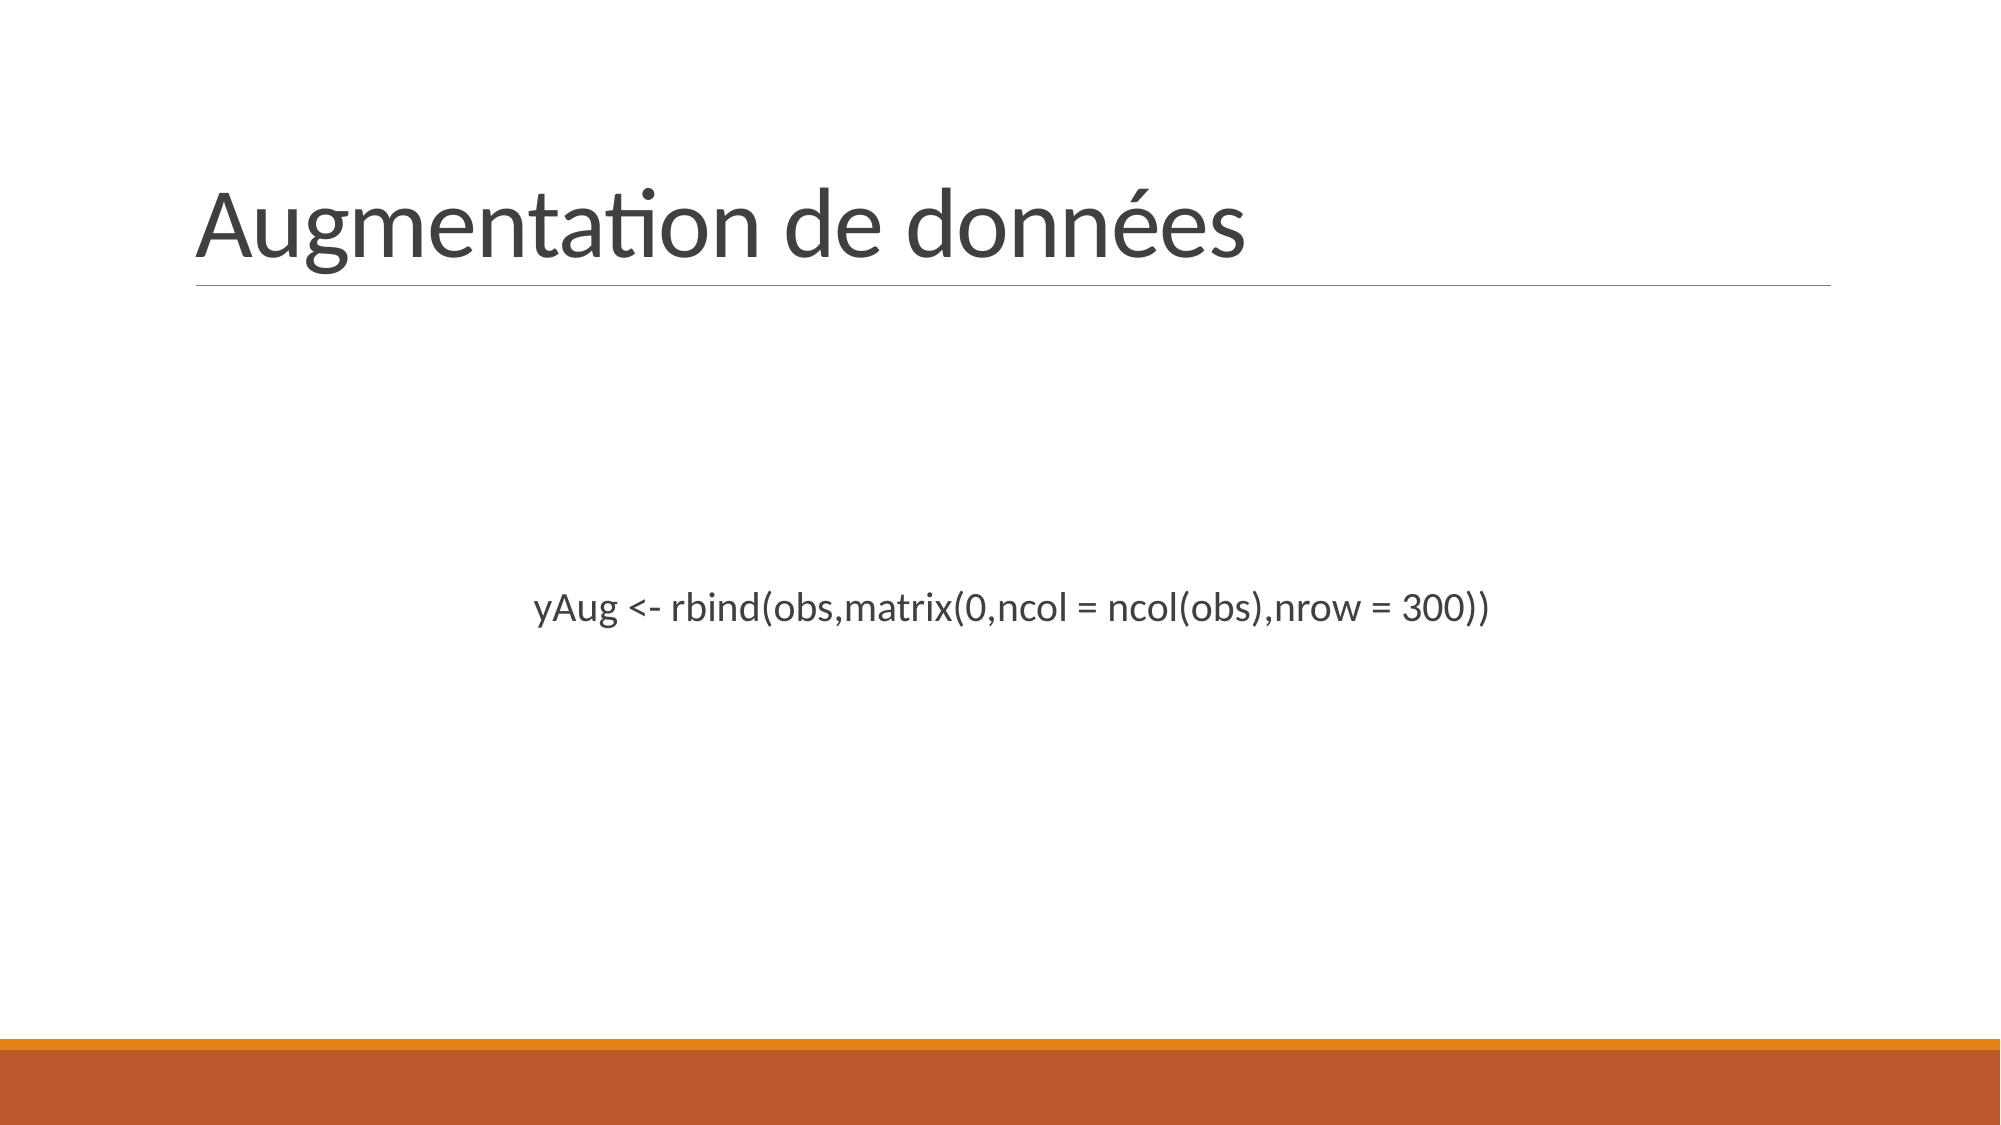

# Augmentation de données
yAug <- rbind(obs,matrix(0,ncol = ncol(obs),nrow = 300))